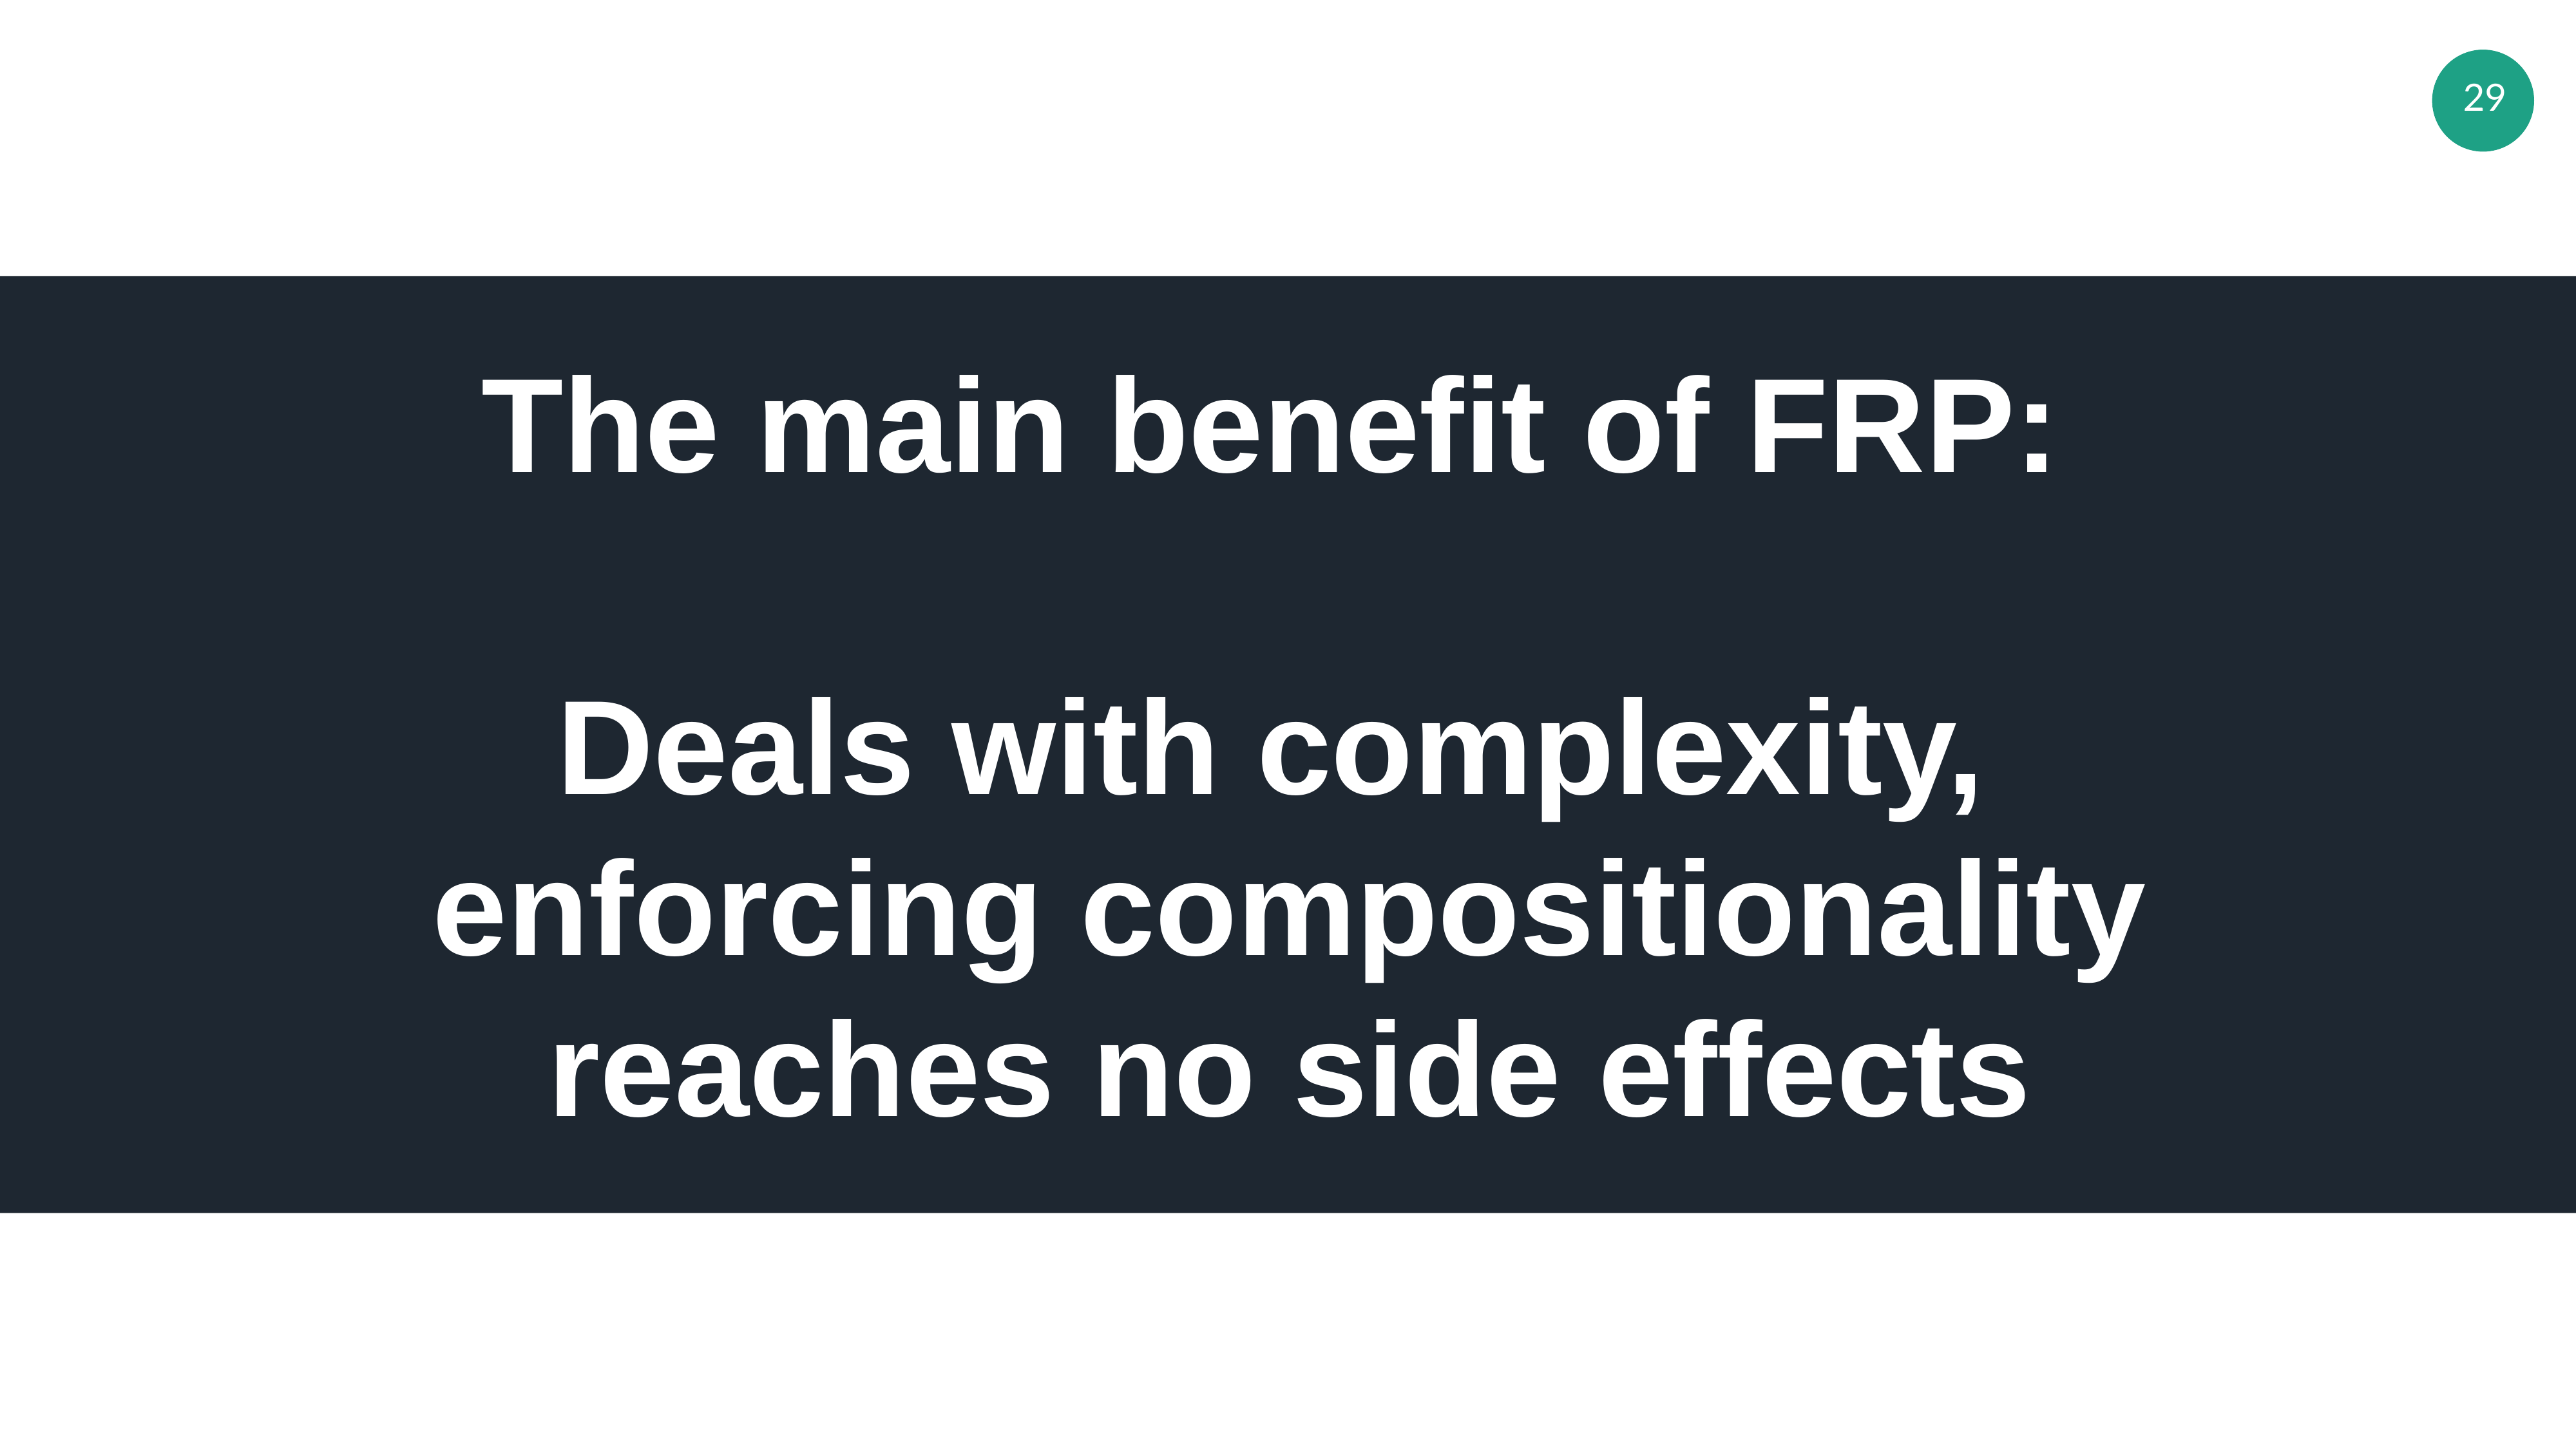

The main benefit of FRP:

Deals with complexity,
enforcing compositionality
reaches no side effects